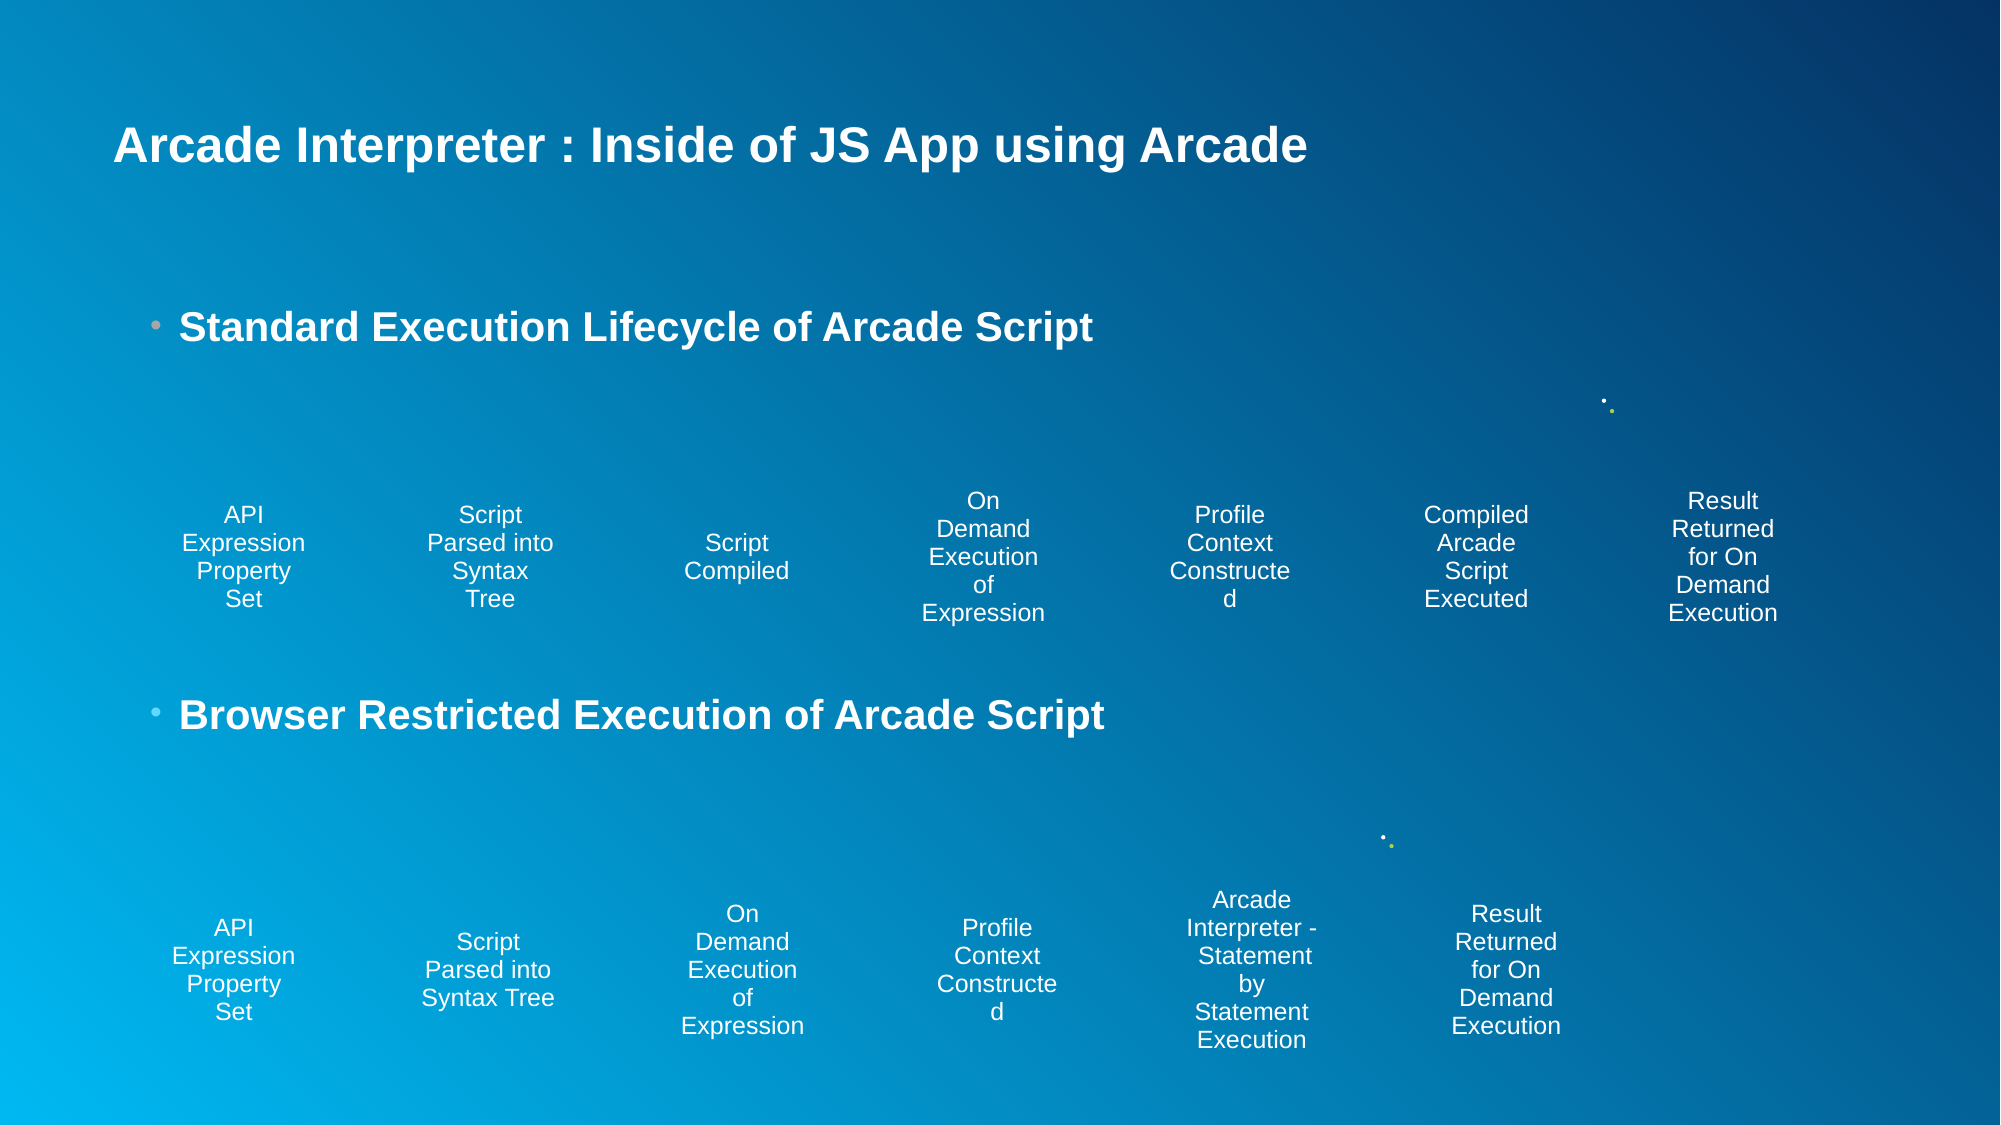

# Arcade Interpreter : Inside of JS App using Arcade
Script Parsed into Syntax Tree
Compiled Arcade Script Executed
API Expression Property Set
Result Returned for On Demand Execution
Profile Context Constructed
On Demand Execution of Expression
Script Compiled
Standard Execution Lifecycle of Arcade Script
Script Parsed into Syntax Tree
Arcade Interpreter -  Statement by Statement Execution
API Expression Property Set
Result Returned for On Demand Execution
Profile Context Constructed
On Demand Execution of Expression
Browser Restricted Execution of Arcade Script